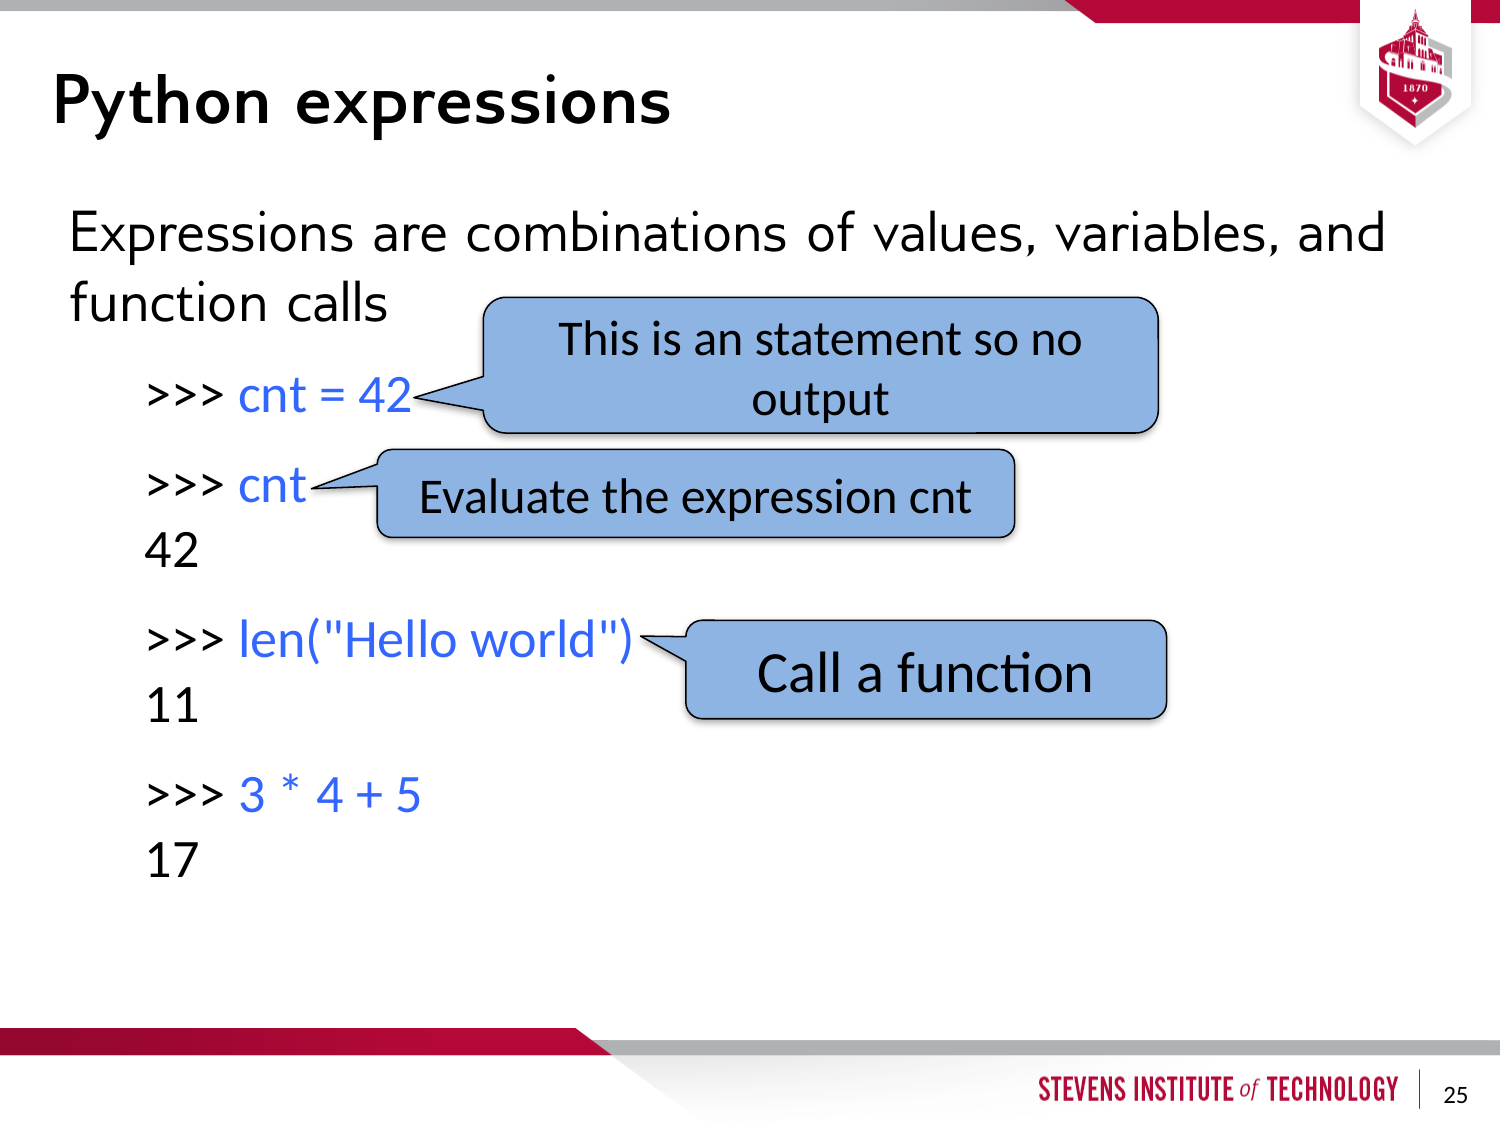

# Python expressions
Expressions are combinations of values, variables, and function calls
>>> cnt = 42
>>> cnt
42
>>> len("Hello world")
11
>>> 3 * 4 + 5
17

This is an statement so no output
Evaluate the expression cnt
Call a function
25